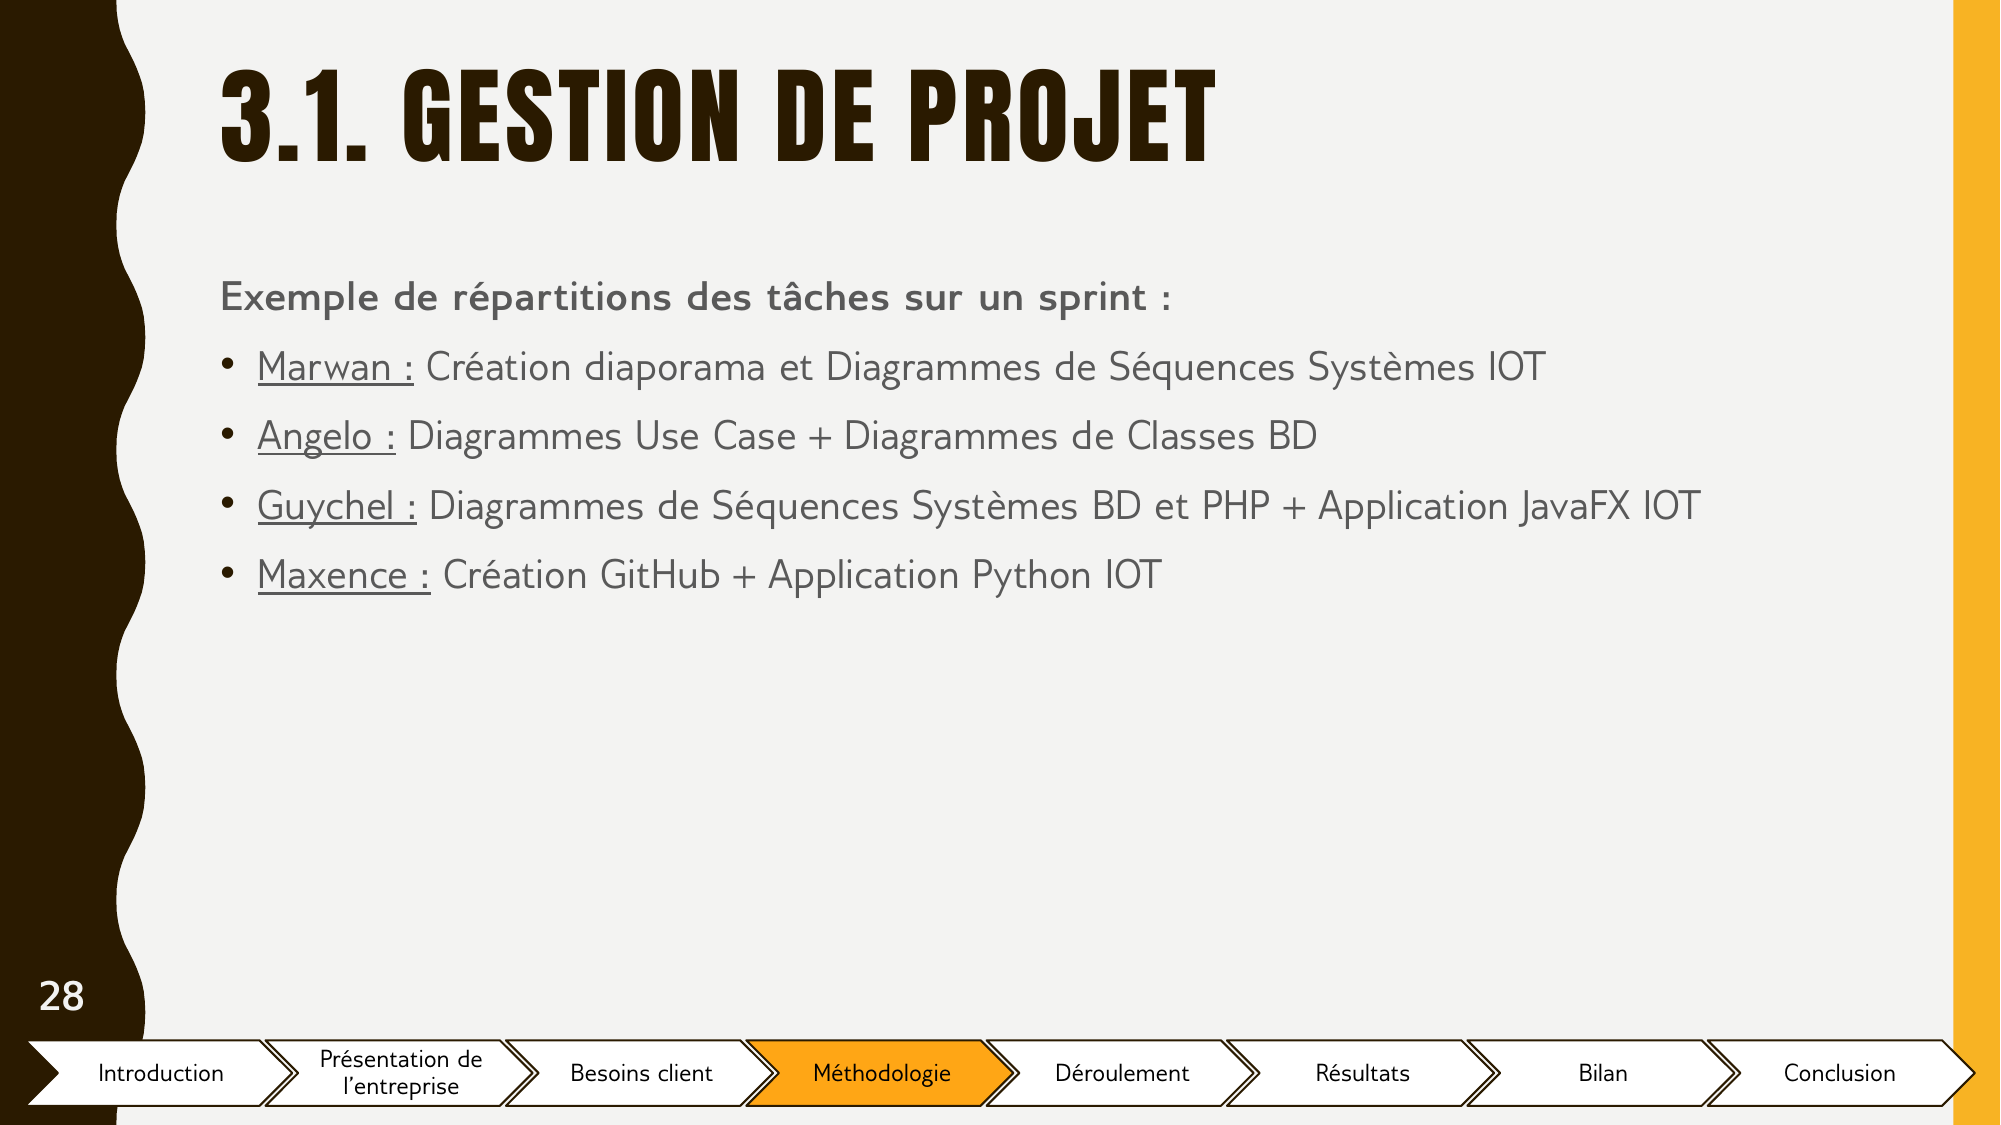

# 3.1. Gestion de projet
Exemple de répartitions des tâches sur un sprint :
Marwan : Création diaporama et Diagrammes de Séquences Systèmes IOT
Angelo : Diagrammes Use Case + Diagrammes de Classes BD
Guychel : Diagrammes de Séquences Systèmes BD et PHP + Application JavaFX IOT
Maxence : Création GitHub + Application Python IOT
28
Introduction
Présentation de l’entreprise
Besoins client
Méthodologie
Déroulement
Résultats
Bilan
Conclusion